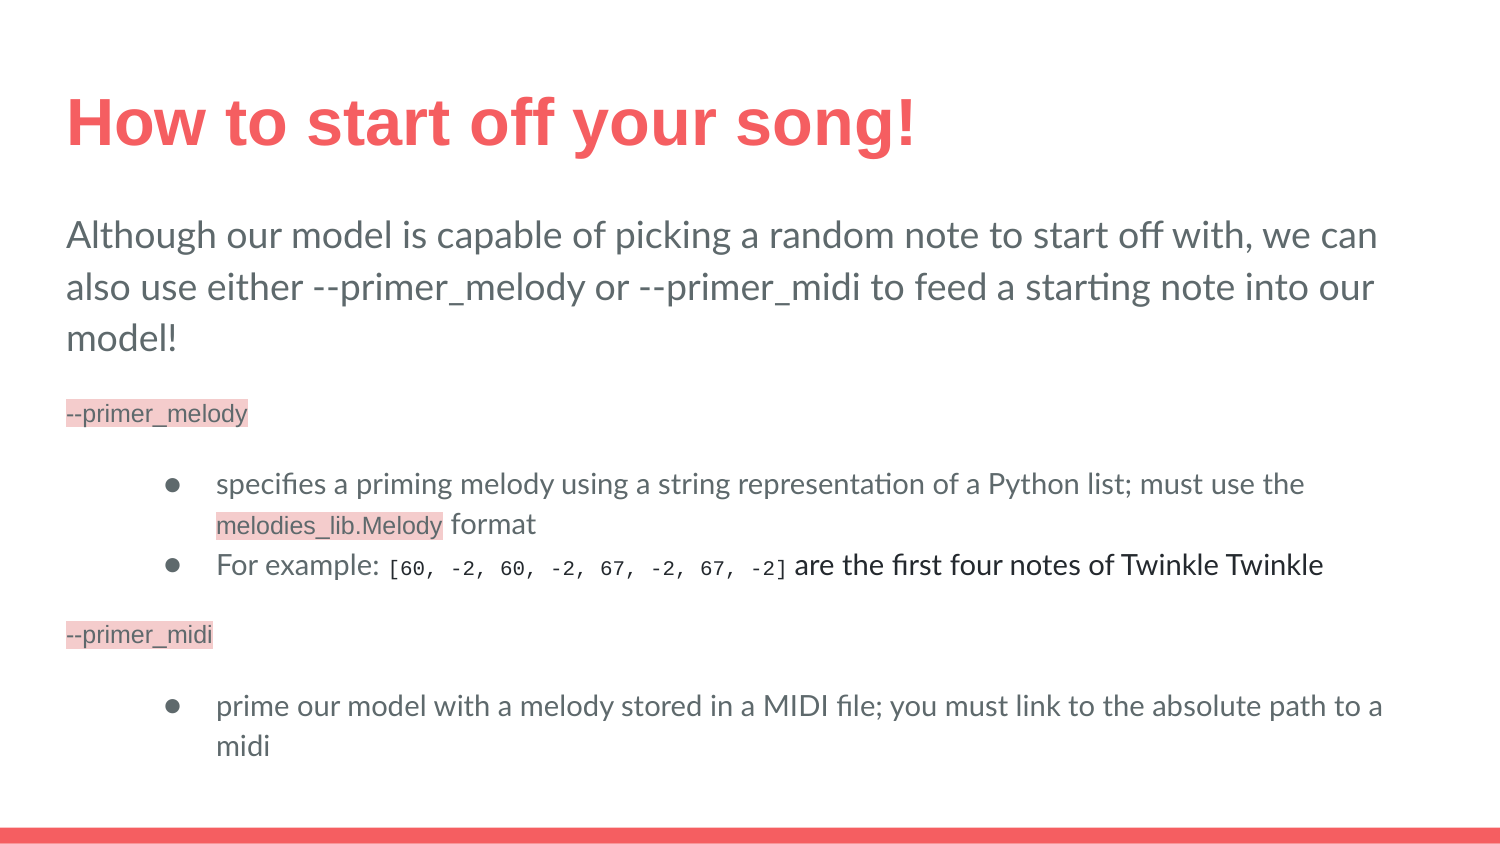

# How to start off your song!
Although our model is capable of picking a random note to start off with, we can also use either --primer_melody or --primer_midi to feed a starting note into our model!
--primer_melody
specifies a priming melody using a string representation of a Python list; must use the melodies_lib.Melody format
For example: [60, -2, 60, -2, 67, -2, 67, -2] are the first four notes of Twinkle Twinkle
--primer_midi
prime our model with a melody stored in a MIDI file; you must link to the absolute path to a midi